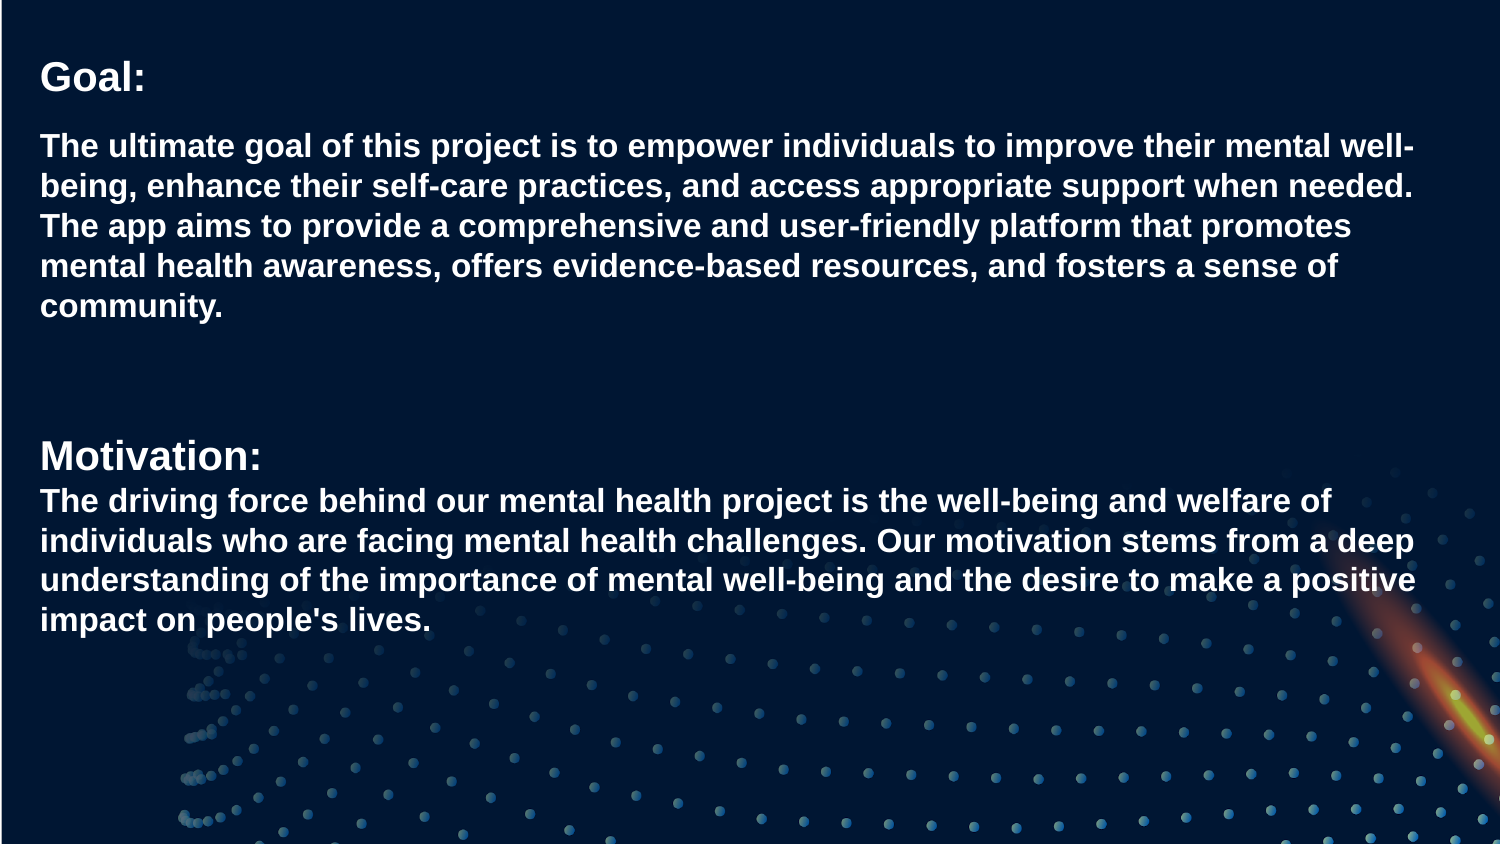

# Goal:   The ultimate goal of this project is to empower individuals to improve their mental well-being, enhance their self-care practices, and access appropriate support when needed. The app aims to provide a comprehensive and user-friendly platform that promotes mental health awareness, offers evidence-based resources, and fosters a sense of community.   Motivation: The driving force behind our mental health project is the well-being and welfare of individuals who are facing mental health challenges. Our motivation stems from a deep understanding of the importance of mental well-being and the desire to make a positive impact on people's lives.